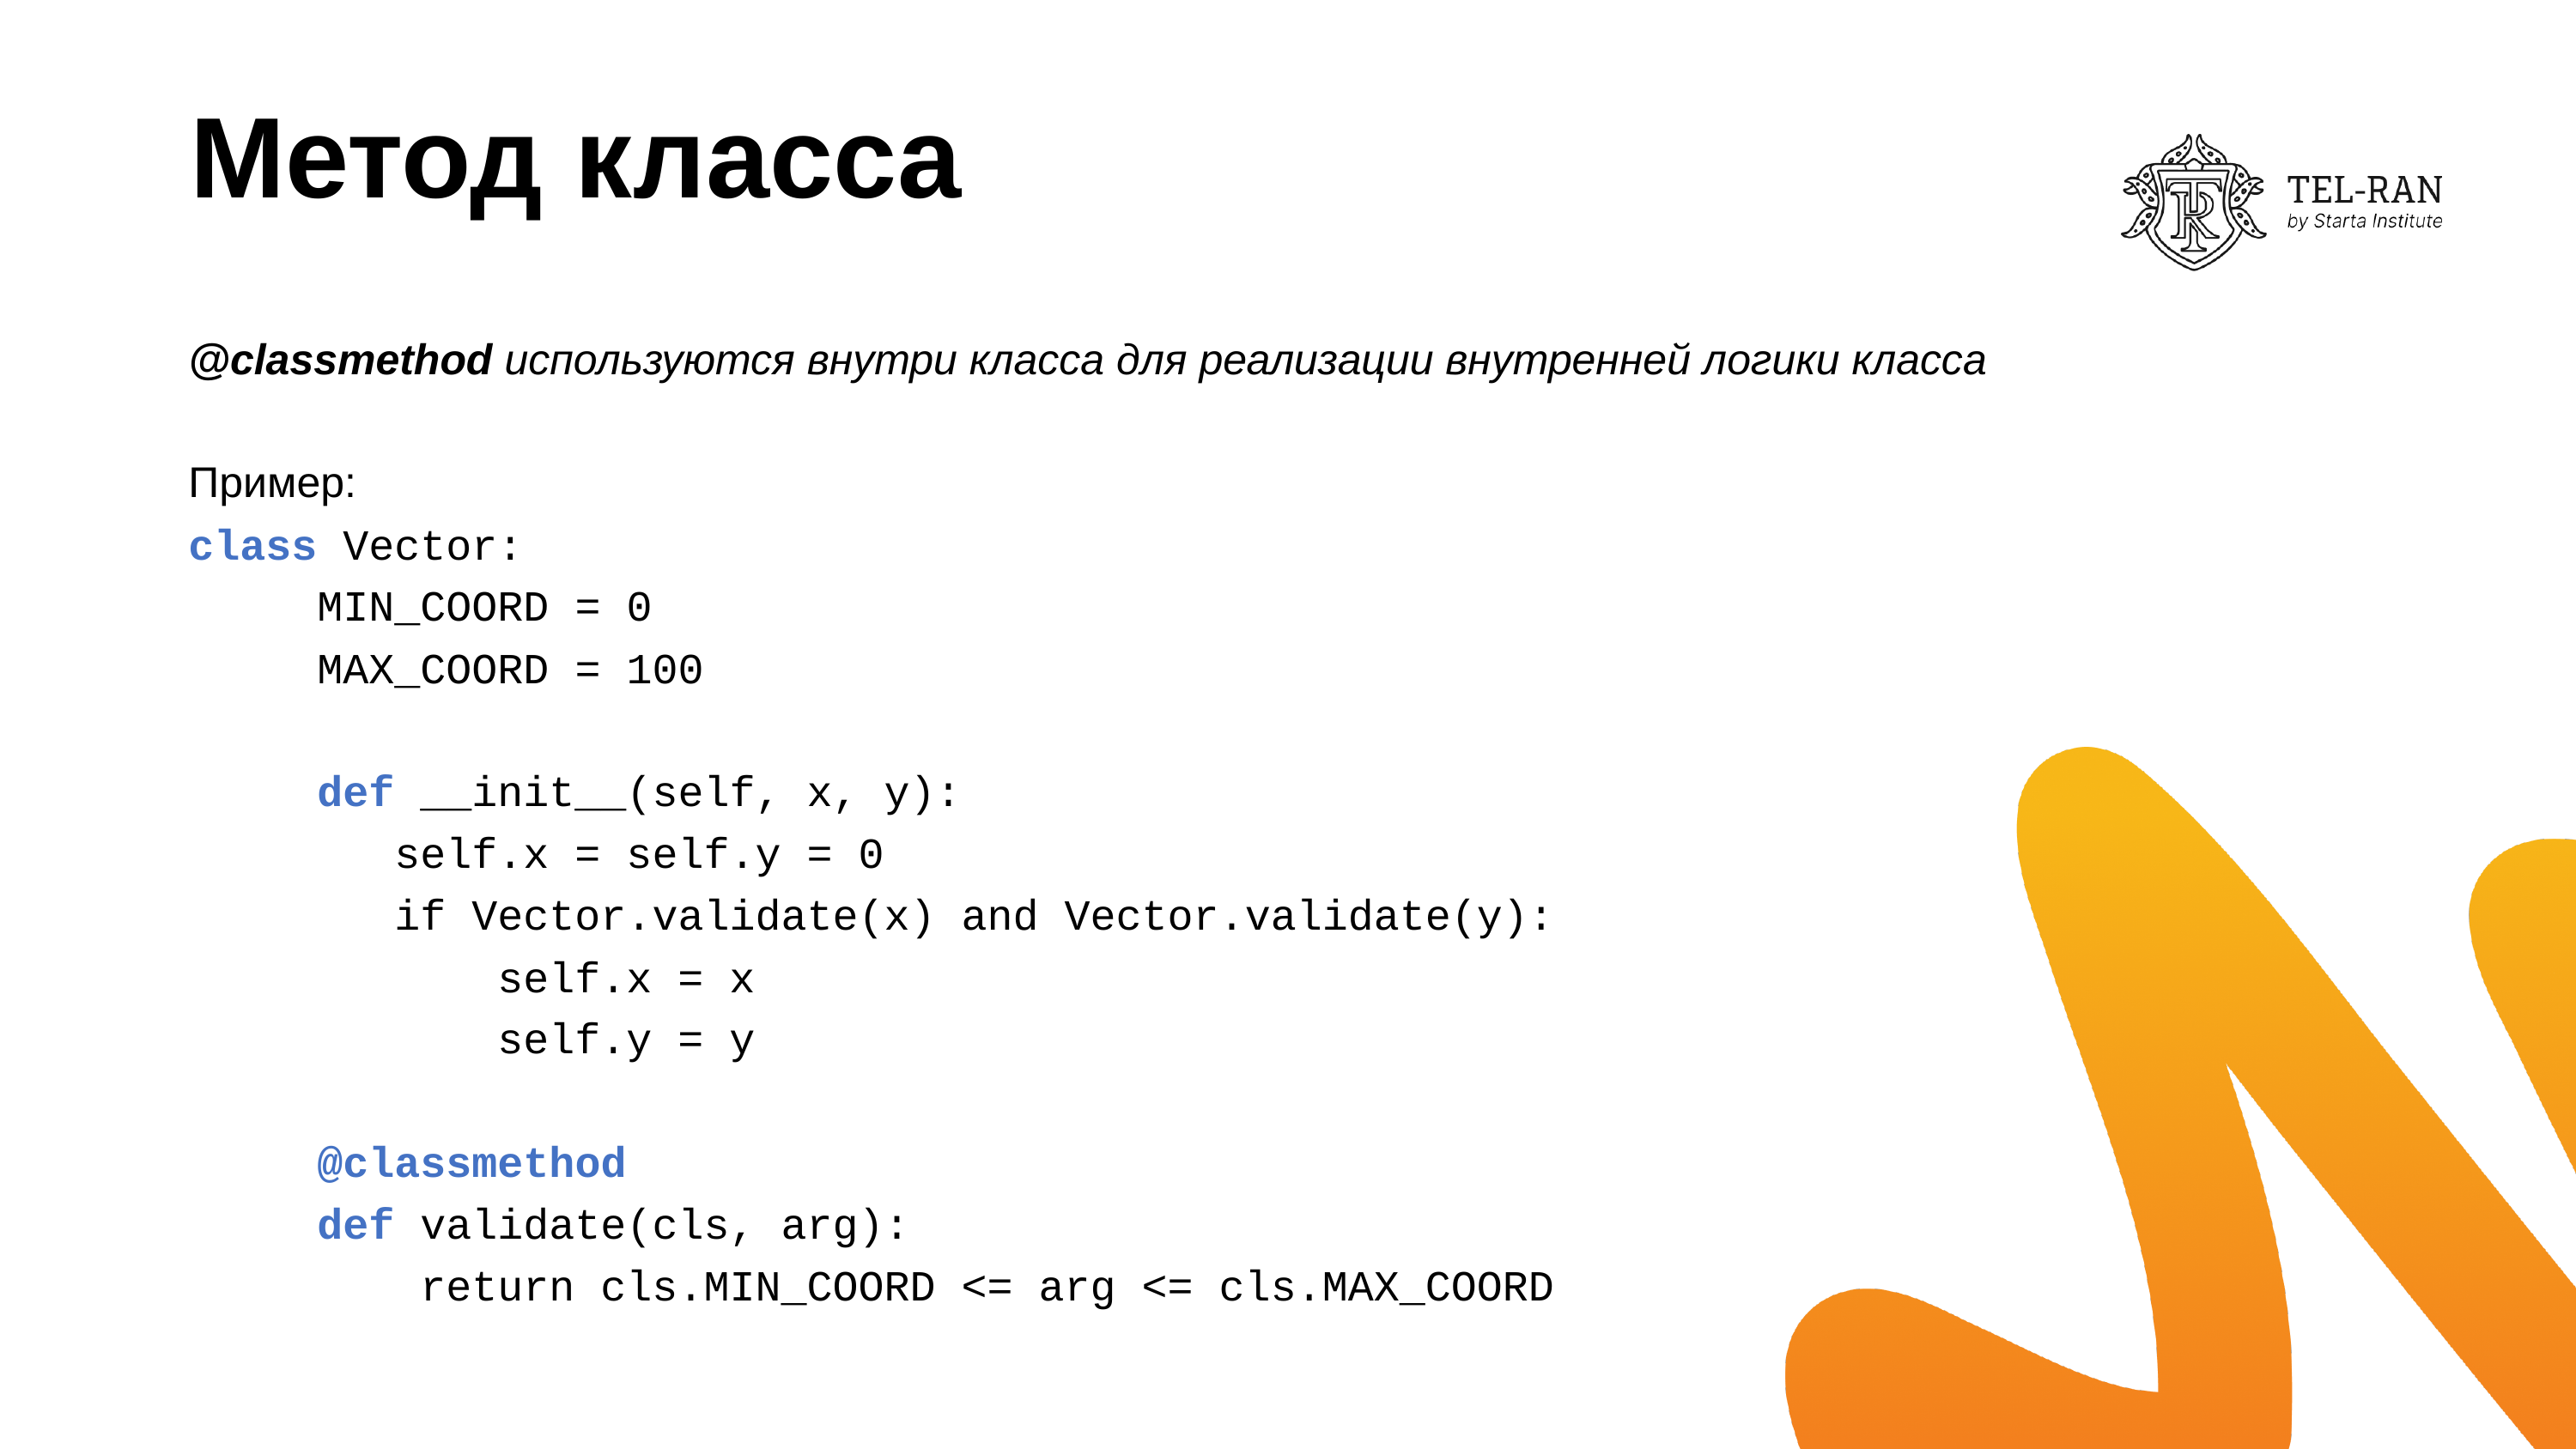

# Метод класса
@classmethod используются внутри класса для реализации внутренней логики класса

Пример:
class Vector:
	MIN_COORD = 0
     MAX_COORD = 100

	def __init__(self, x, y):
        self.x = self.y = 0
        if Vector.validate(x) and Vector.validate(y):
            self.x = x
            self.y = y

	@classmethod
    	def validate(cls, arg):
         return cls.MIN_COORD <= arg <= cls.MAX_COORD